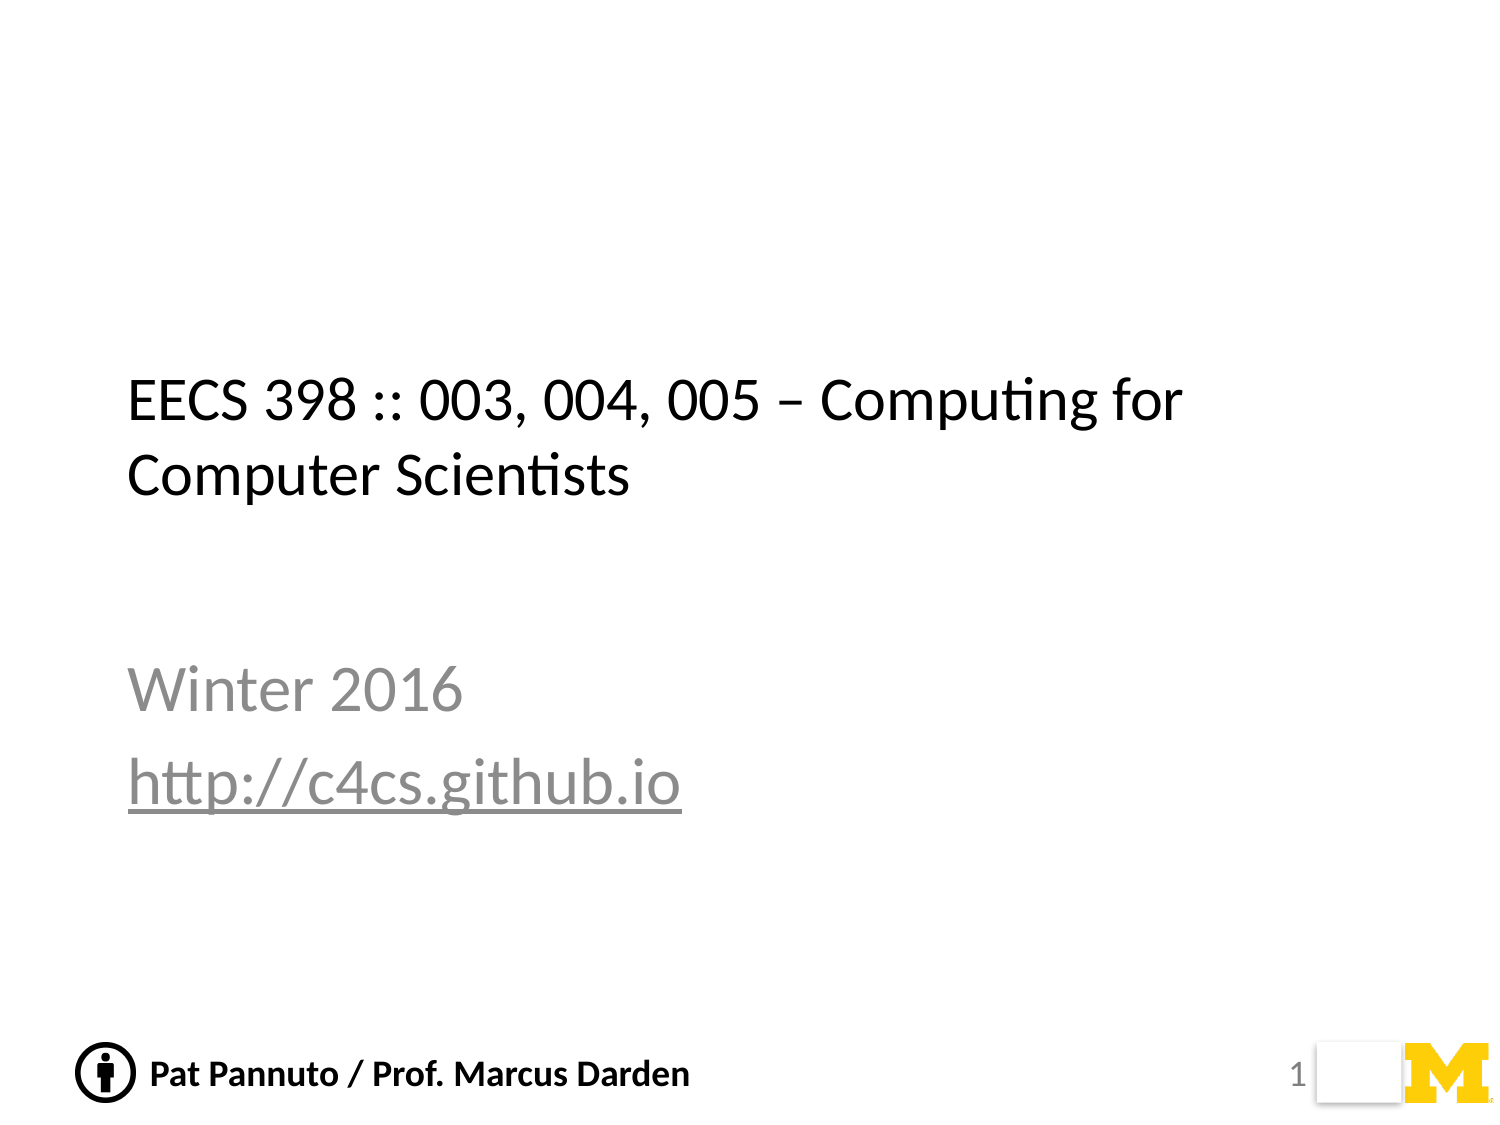

# EECS 398 :: 003, 004, 005 – Computing for Computer Scientists
Winter 2016
http://c4cs.github.io